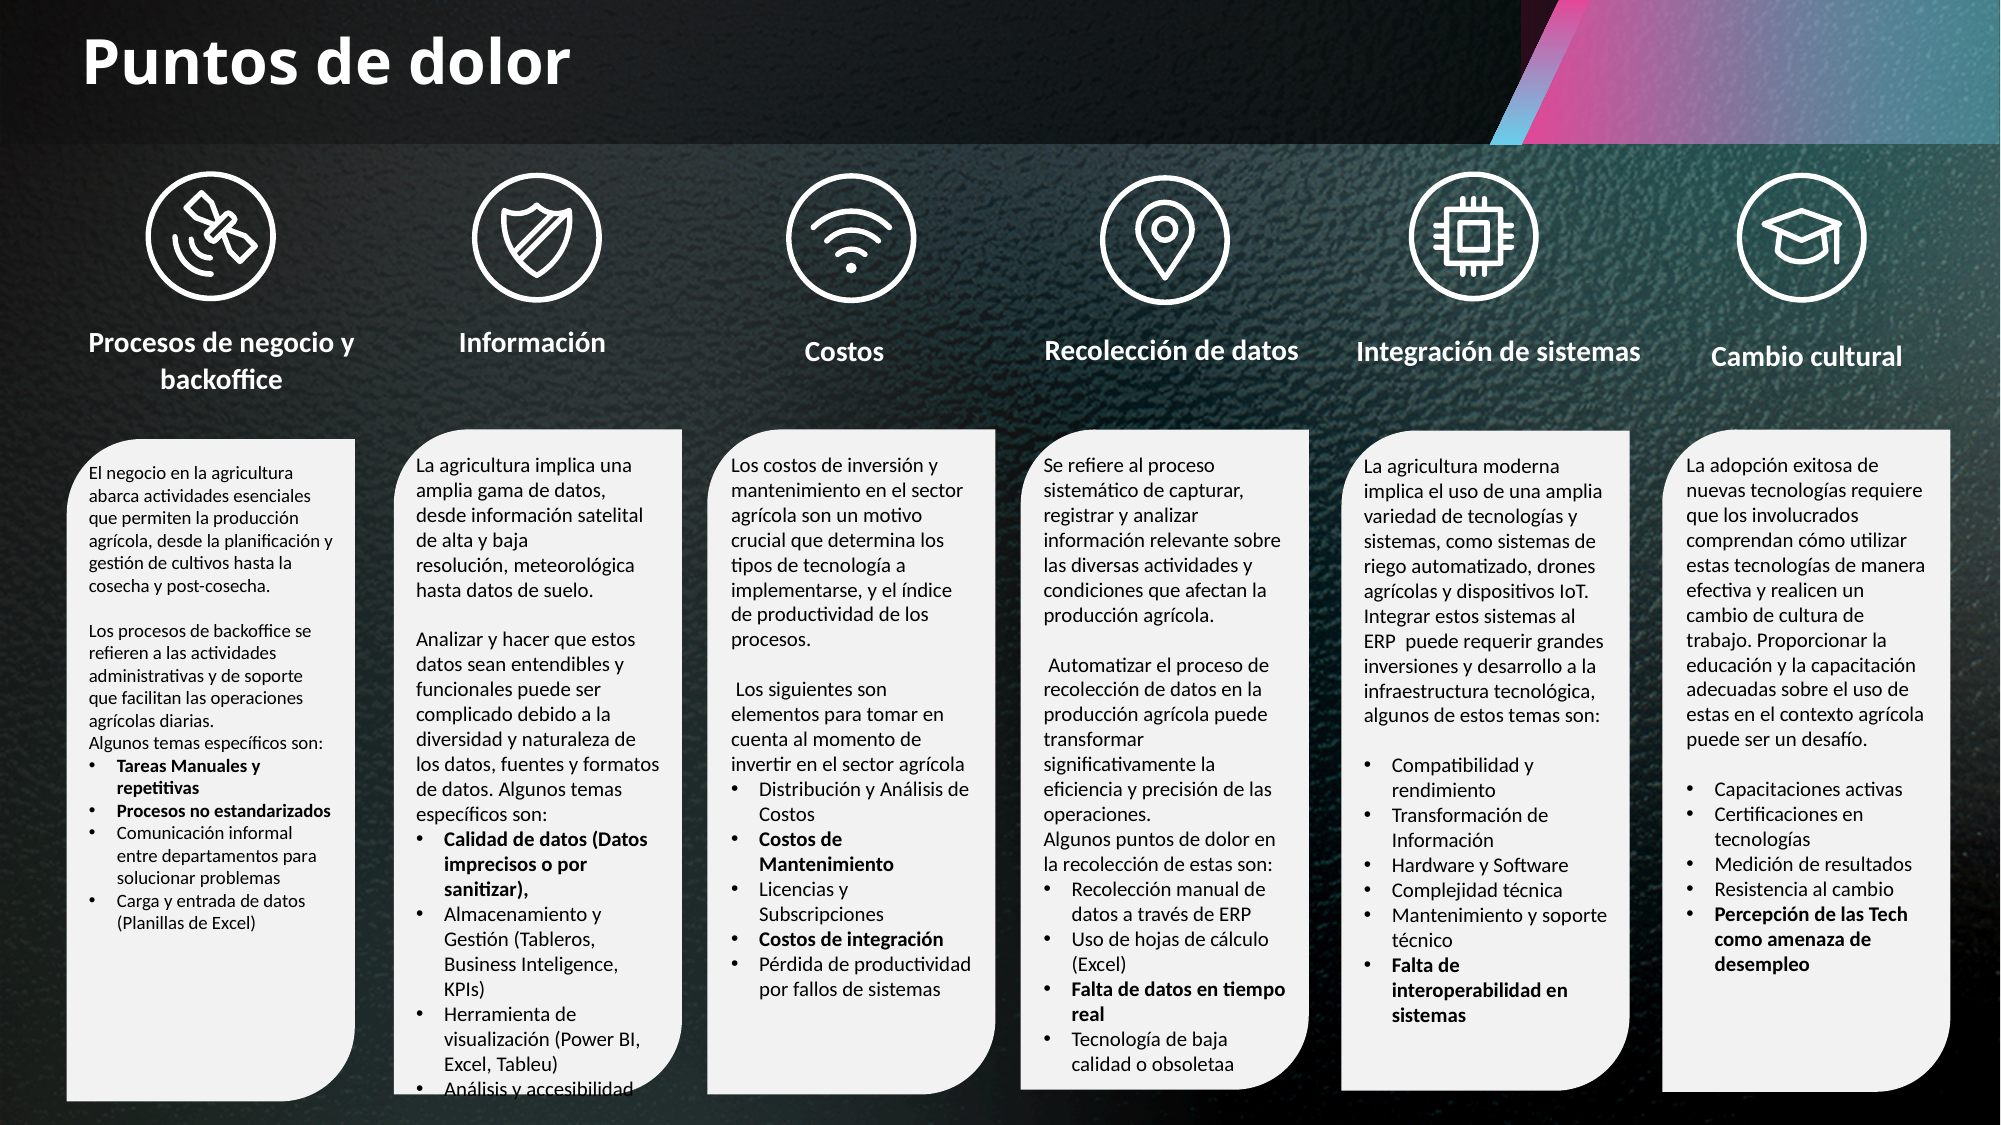

# Puntos de dolor

Procesos de negocio y backoffice
El negocio en la agricultura abarca actividades esenciales que permiten la producción agrícola, desde la planificación y gestión de cultivos hasta la cosecha y post-cosecha.

Los procesos de backoffice se refieren a las actividades administrativas y de soporte que facilitan las operaciones agrícolas diarias.
Algunos temas específicos son:
Tareas Manuales y repetitivas
Procesos no estandarizados
Comunicación informal entre departamentos para solucionar problemas
Carga y entrada de datos (Planillas de Excel)
Información
Recolección de datos
Costos
Integración de sistemas
Cambio cultural

La agricultura implica una amplia gama de datos, desde información satelital de alta y baja resolución, meteorológica hasta datos de suelo.

Analizar y hacer que estos datos sean entendibles y funcionales puede ser  complicado debido a la diversidad y naturaleza de los datos, fuentes y formatos de datos. Algunos temas específicos son:
Calidad de datos (Datos imprecisos o por sanitizar),
Almacenamiento y Gestión (Tableros, Business Inteligence, KPIs)
Herramienta de visualización (Power BI, Excel, Tableu)
Análisis y accesibilidad
La adopción exitosa de           nuevas tecnologías requiere que los involucrados comprendan cómo utilizar estas tecnologías de manera efectiva y realicen un cambio de cultura de trabajo. Proporcionar la educación y la capacitación adecuadas sobre el uso de estas en el contexto agrícola puede ser un desafío.

Capacitaciones activas
Certificaciones en tecnologías
Medición de resultados
Resistencia al cambio
Percepción de las Tech como amenaza de desempleo
Los costos de inversión y mantenimiento en el sector agrícola son un motivo crucial que determina los tipos de tecnología a implementarse, y el índice de productividad de los procesos.

 Los siguientes son elementos para tomar en cuenta al momento de invertir en el sector agrícola
Distribución y Análisis de Costos
Costos de Mantenimiento
Licencias y Subscripciones
Costos de integración
Pérdida de productividad por fallos de sistemas

Se refiere al proceso sistemático de capturar, registrar y analizar información relevante sobre las diversas actividades y condiciones que afectan la producción agrícola.

 Automatizar el proceso de recolección de datos en la producción agrícola puede transformar significativamente la eficiencia y precisión de las operaciones.
Algunos puntos de dolor en la recolección de estas son:
Recolección manual de datos a través de ERP
Uso de hojas de cálculo (Excel)
Falta de datos en tiempo real
Tecnología de baja calidad o obsoletaa

La agricultura moderna implica el uso de una amplia variedad de tecnologías y sistemas, como sistemas de riego automatizado, drones agrícolas y dispositivos IoT. Integrar estos sistemas al ERP  puede requerir grandes inversiones y desarrollo a la infraestructura tecnológica, algunos de estos temas son:

Compatibilidad y rendimiento
Transformación de Información
Hardware y Software
Complejidad técnica
Mantenimiento y soporte técnico
Falta de interoperabilidad en sistemas